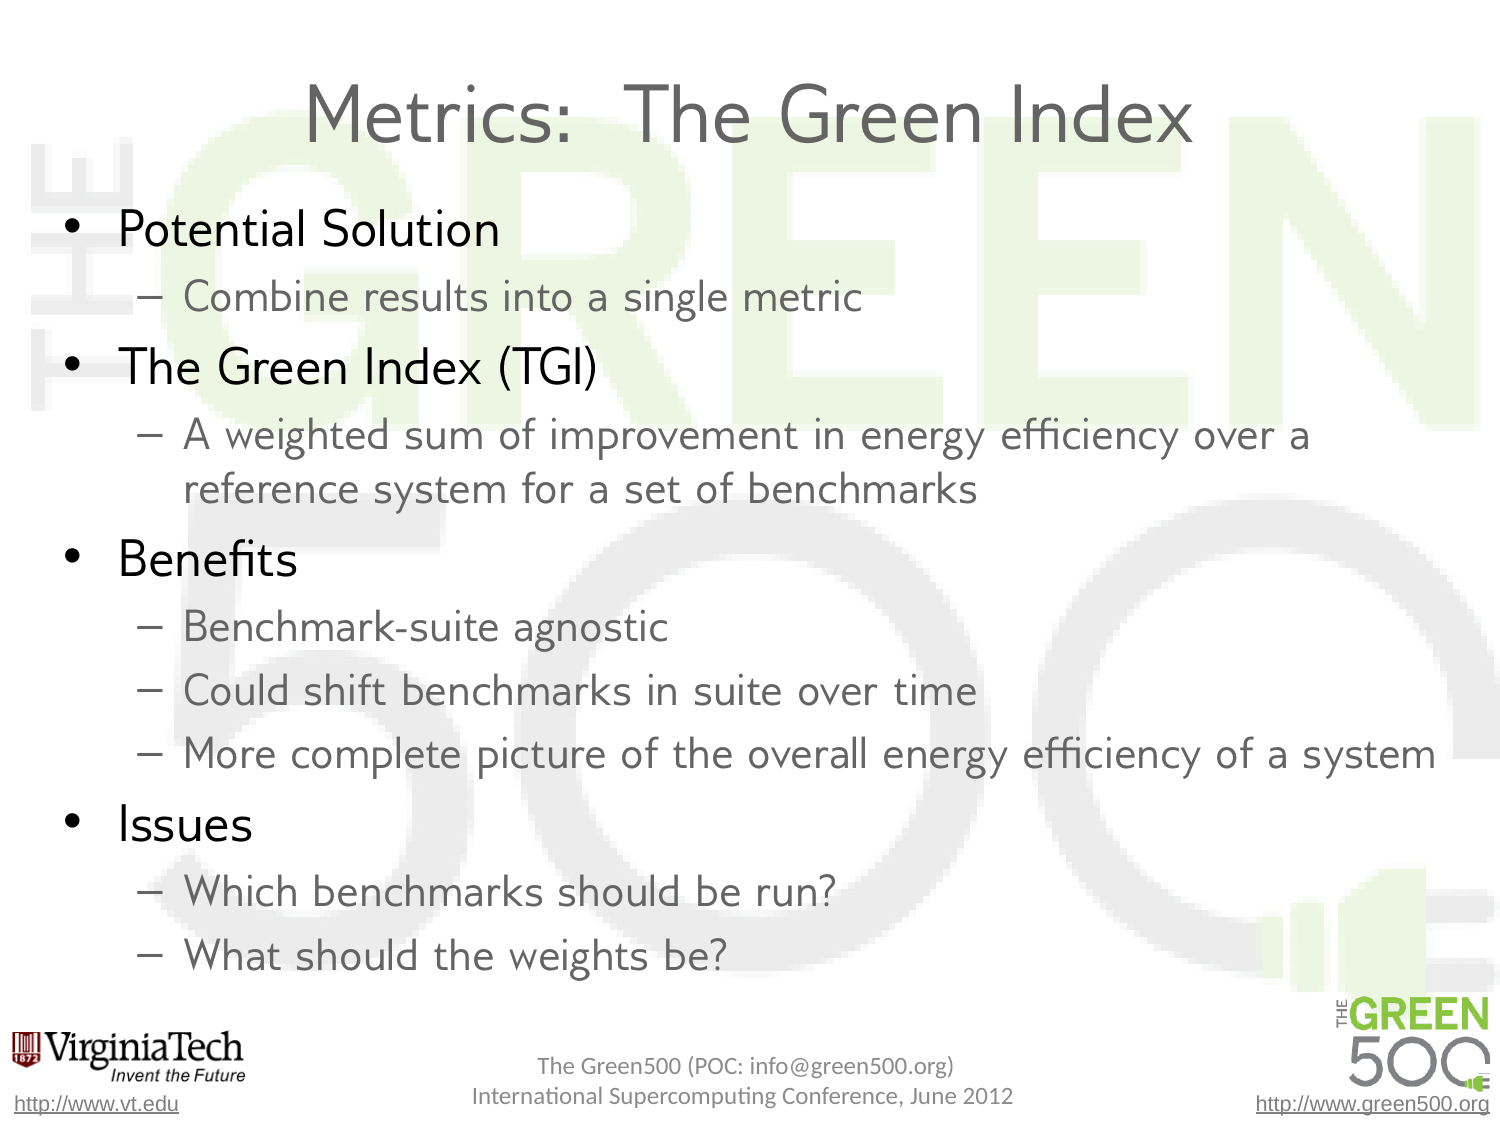

# Metrics:  The Green Index
Potential Solution
Combine results into a single metric
The Green Index (TGI)
A weighted sum of improvement in energy efficiency over a reference system for a set of benchmarks
Benefits
Benchmark-suite agnostic
Could shift benchmarks in suite over time
More complete picture of the overall energy efficiency of a system
Issues
Which benchmarks should be run?
What should the weights be?